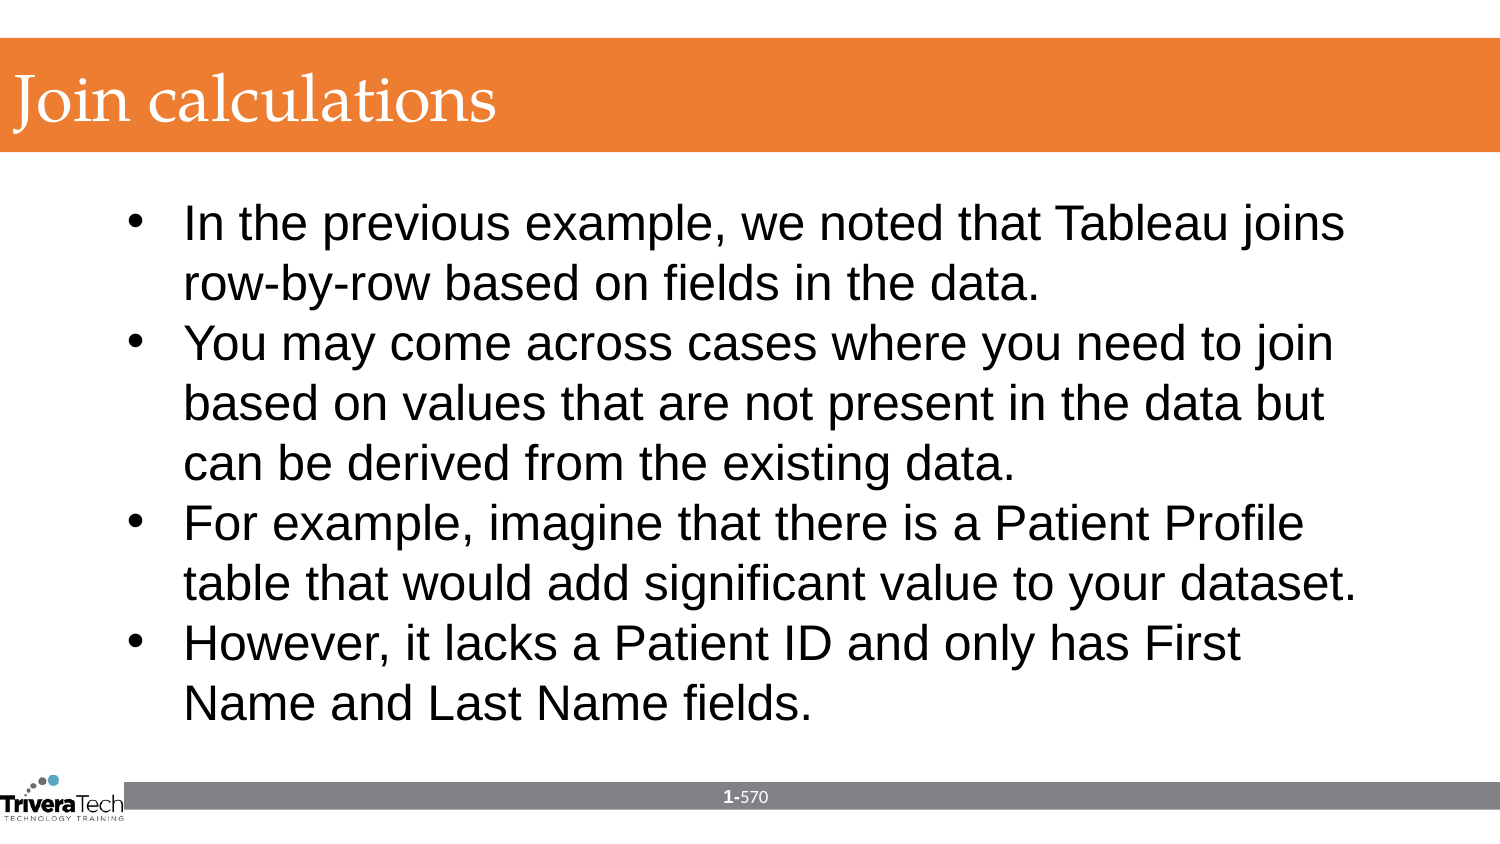

Join calculations
In the previous example, we noted that Tableau joins row-by-row based on fields in the data.
You may come across cases where you need to join based on values that are not present in the data but can be derived from the existing data.
For example, imagine that there is a Patient Profile table that would add significant value to your dataset.
However, it lacks a Patient ID and only has First Name and Last Name fields.
1-570